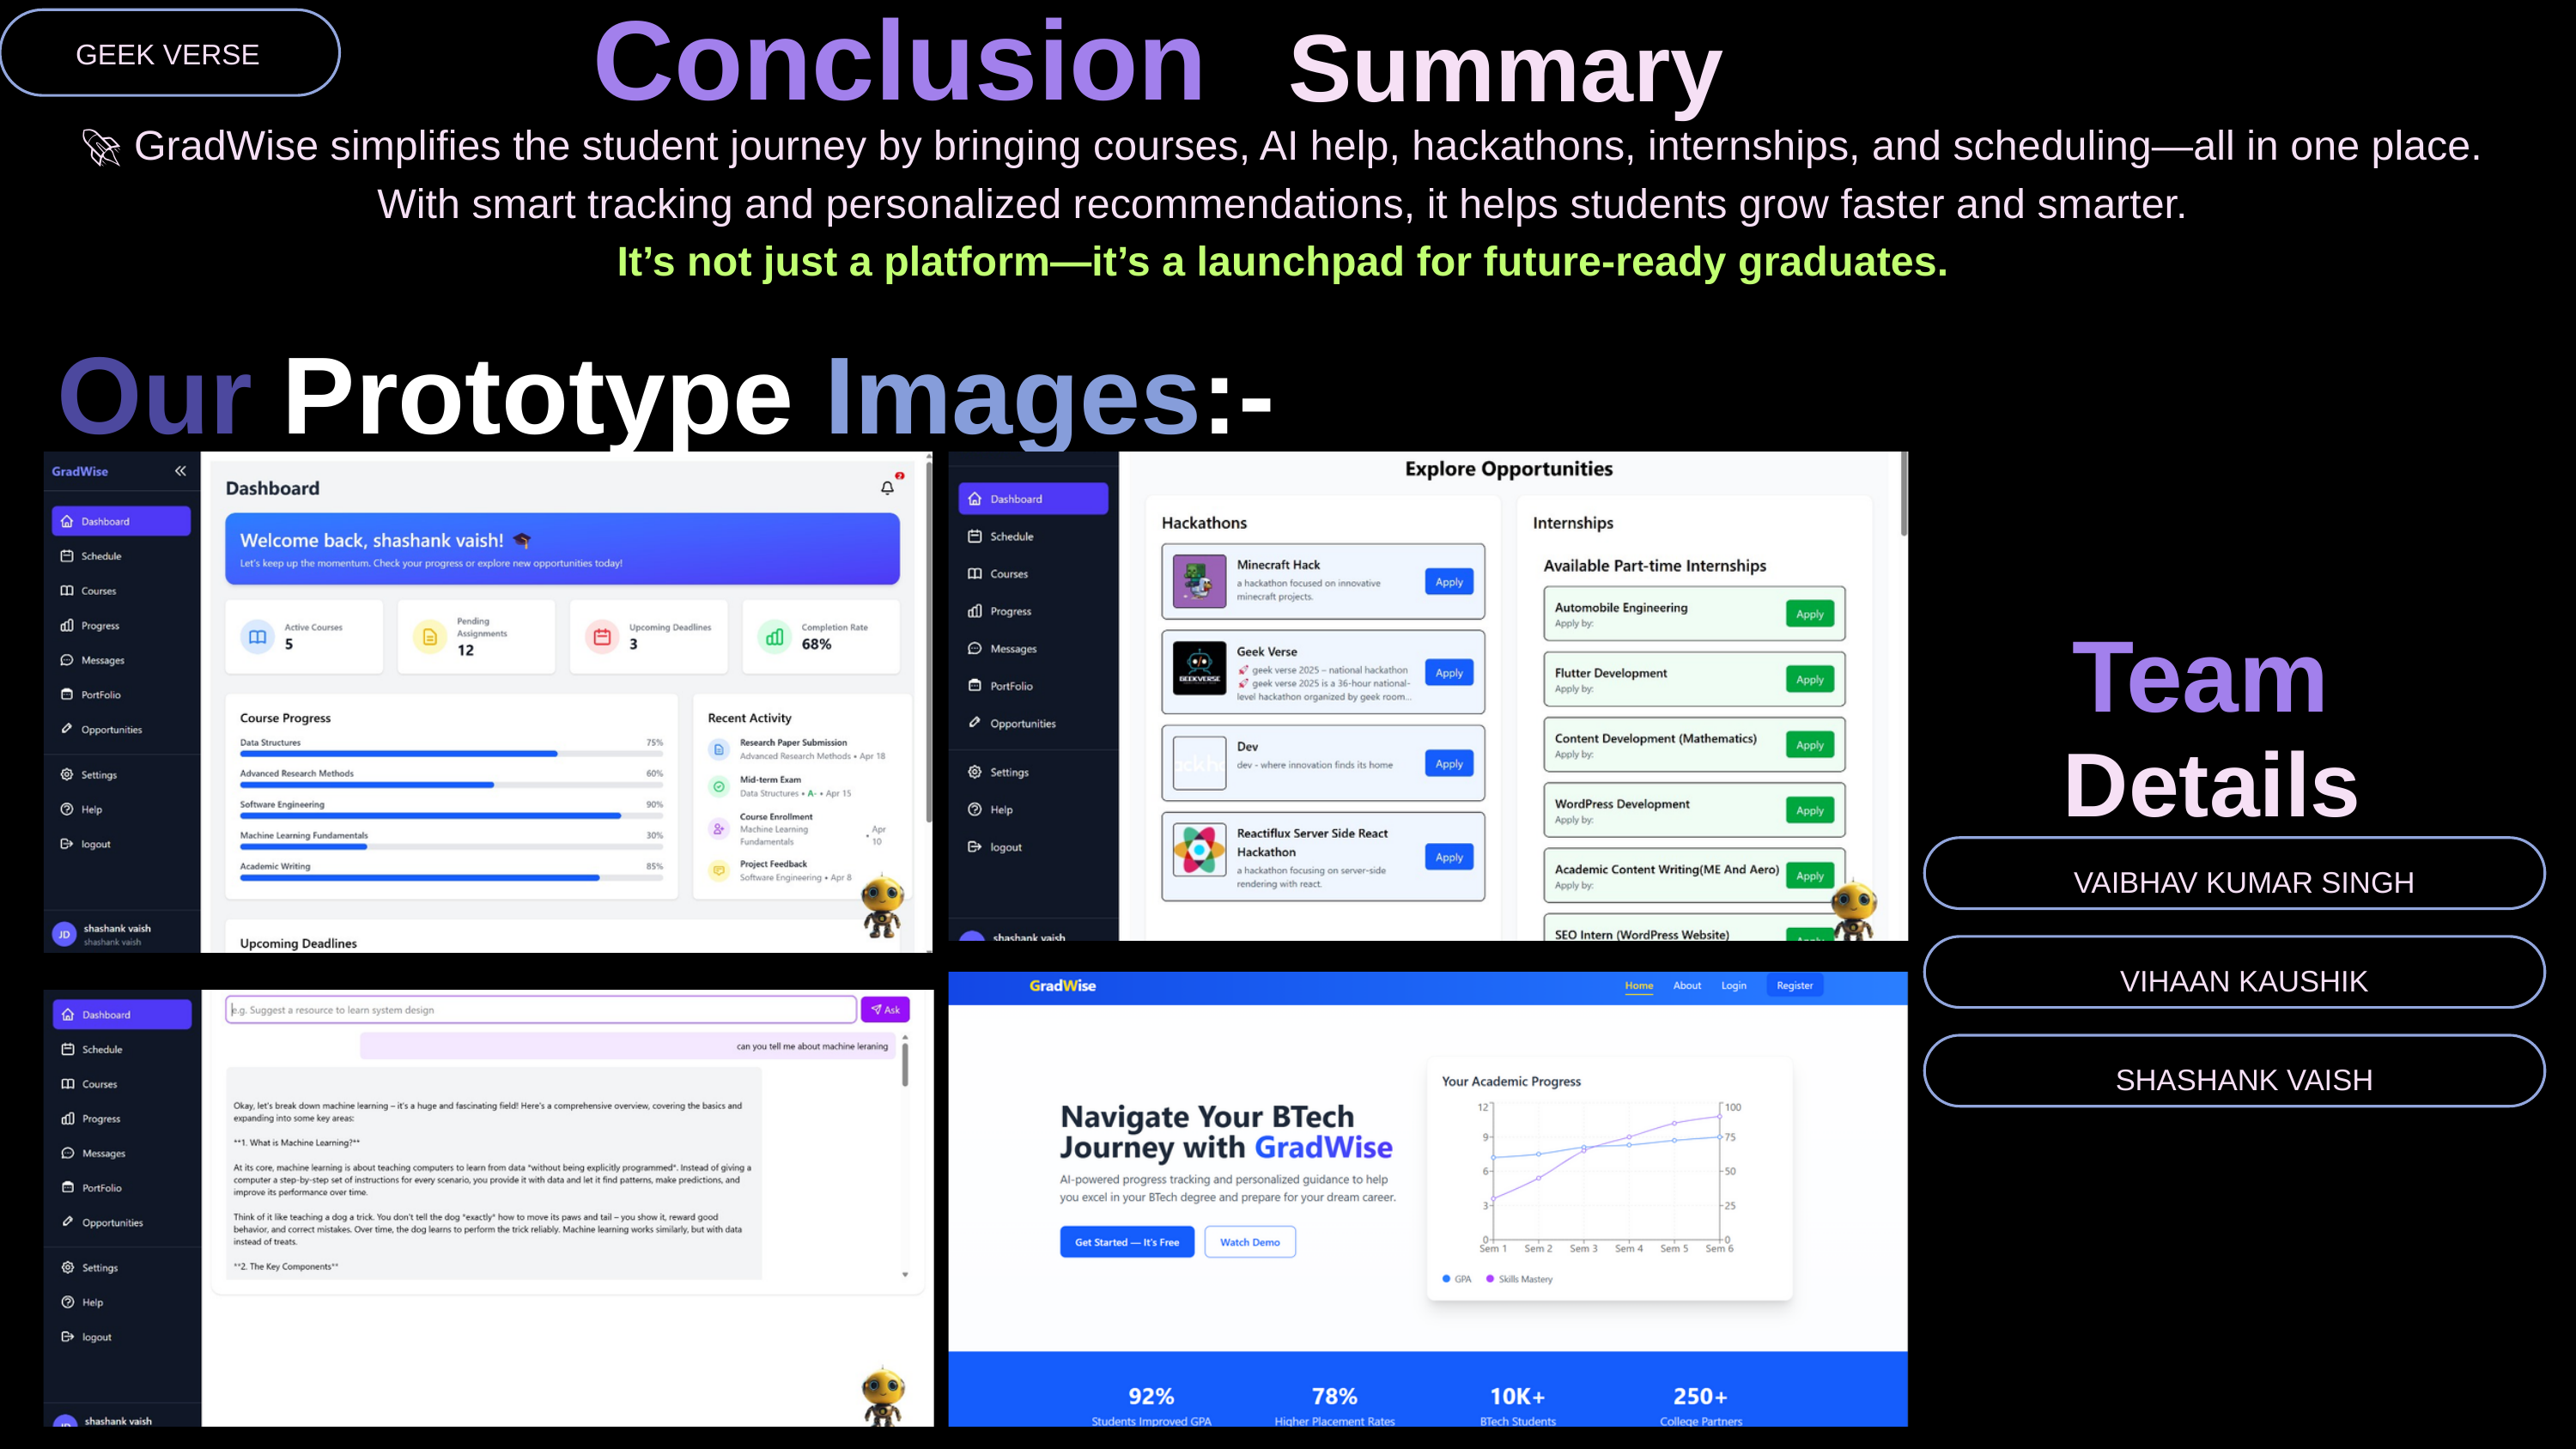

Conclusion
Summary

GEEK VERSE
🚀 GradWise simplifies the student journey by bringing courses, AI help, hackathons, internships, and scheduling—all in one place. With smart tracking and personalized recommendations, it helps students grow faster and smarter.
It’s not just a platform—it’s a launchpad for future-ready graduates.

Our Prototype Images:-

Team
Details

VAIBHAV KUMAR SINGH

VIHAAN KAUSHIK

SHASHANK VAISH